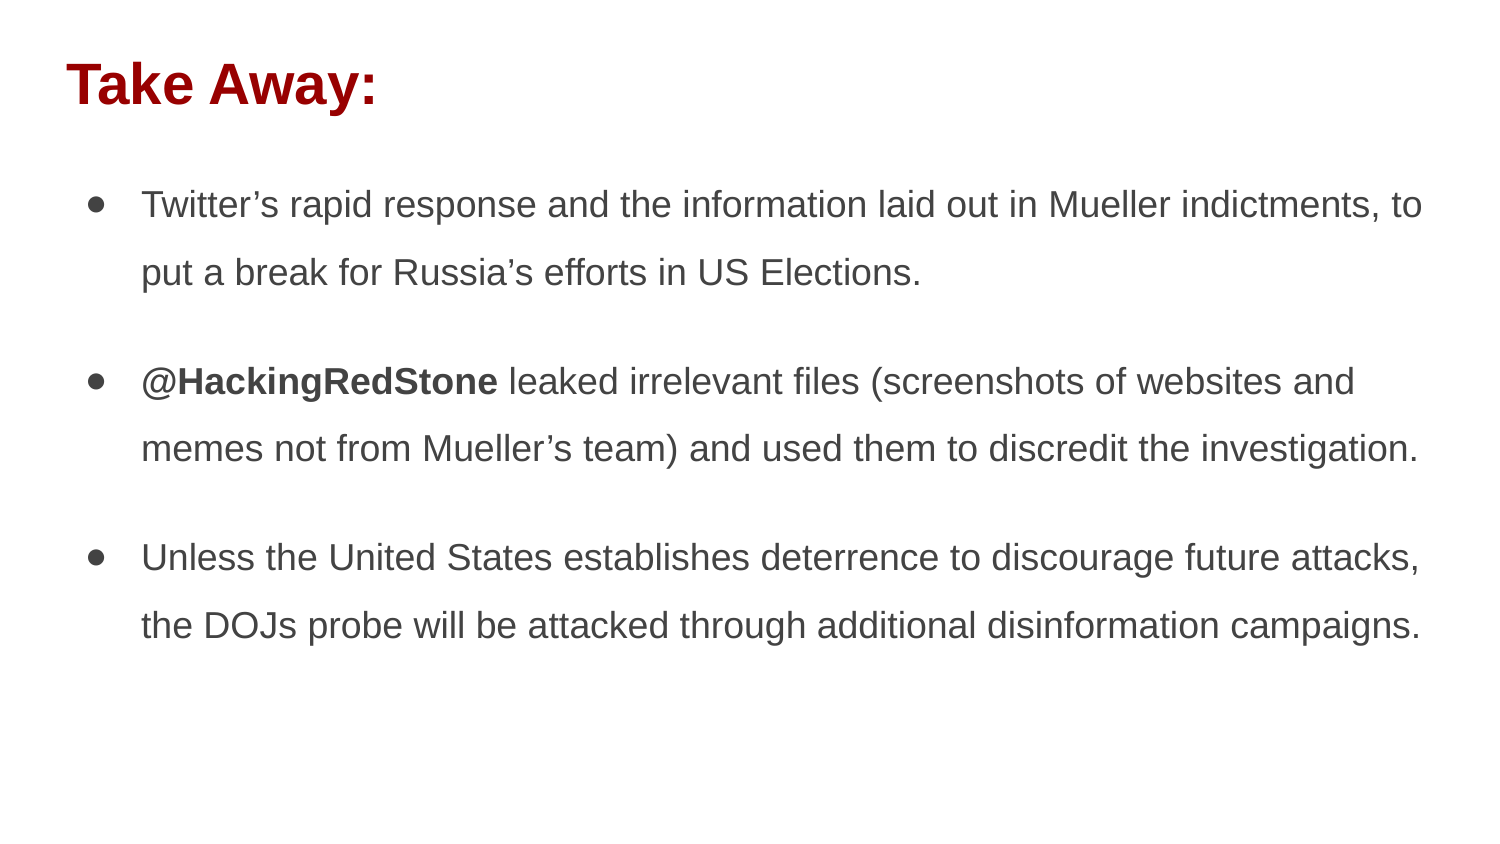

# Take Away:
Twitter’s rapid response and the information laid out in Mueller indictments, to put a break for Russia’s efforts in US Elections.
@HackingRedStone leaked irrelevant files (screenshots of websites and memes not from Mueller’s team) and used them to discredit the investigation.
Unless the United States establishes deterrence to discourage future attacks, the DOJs probe will be attacked through additional disinformation campaigns.